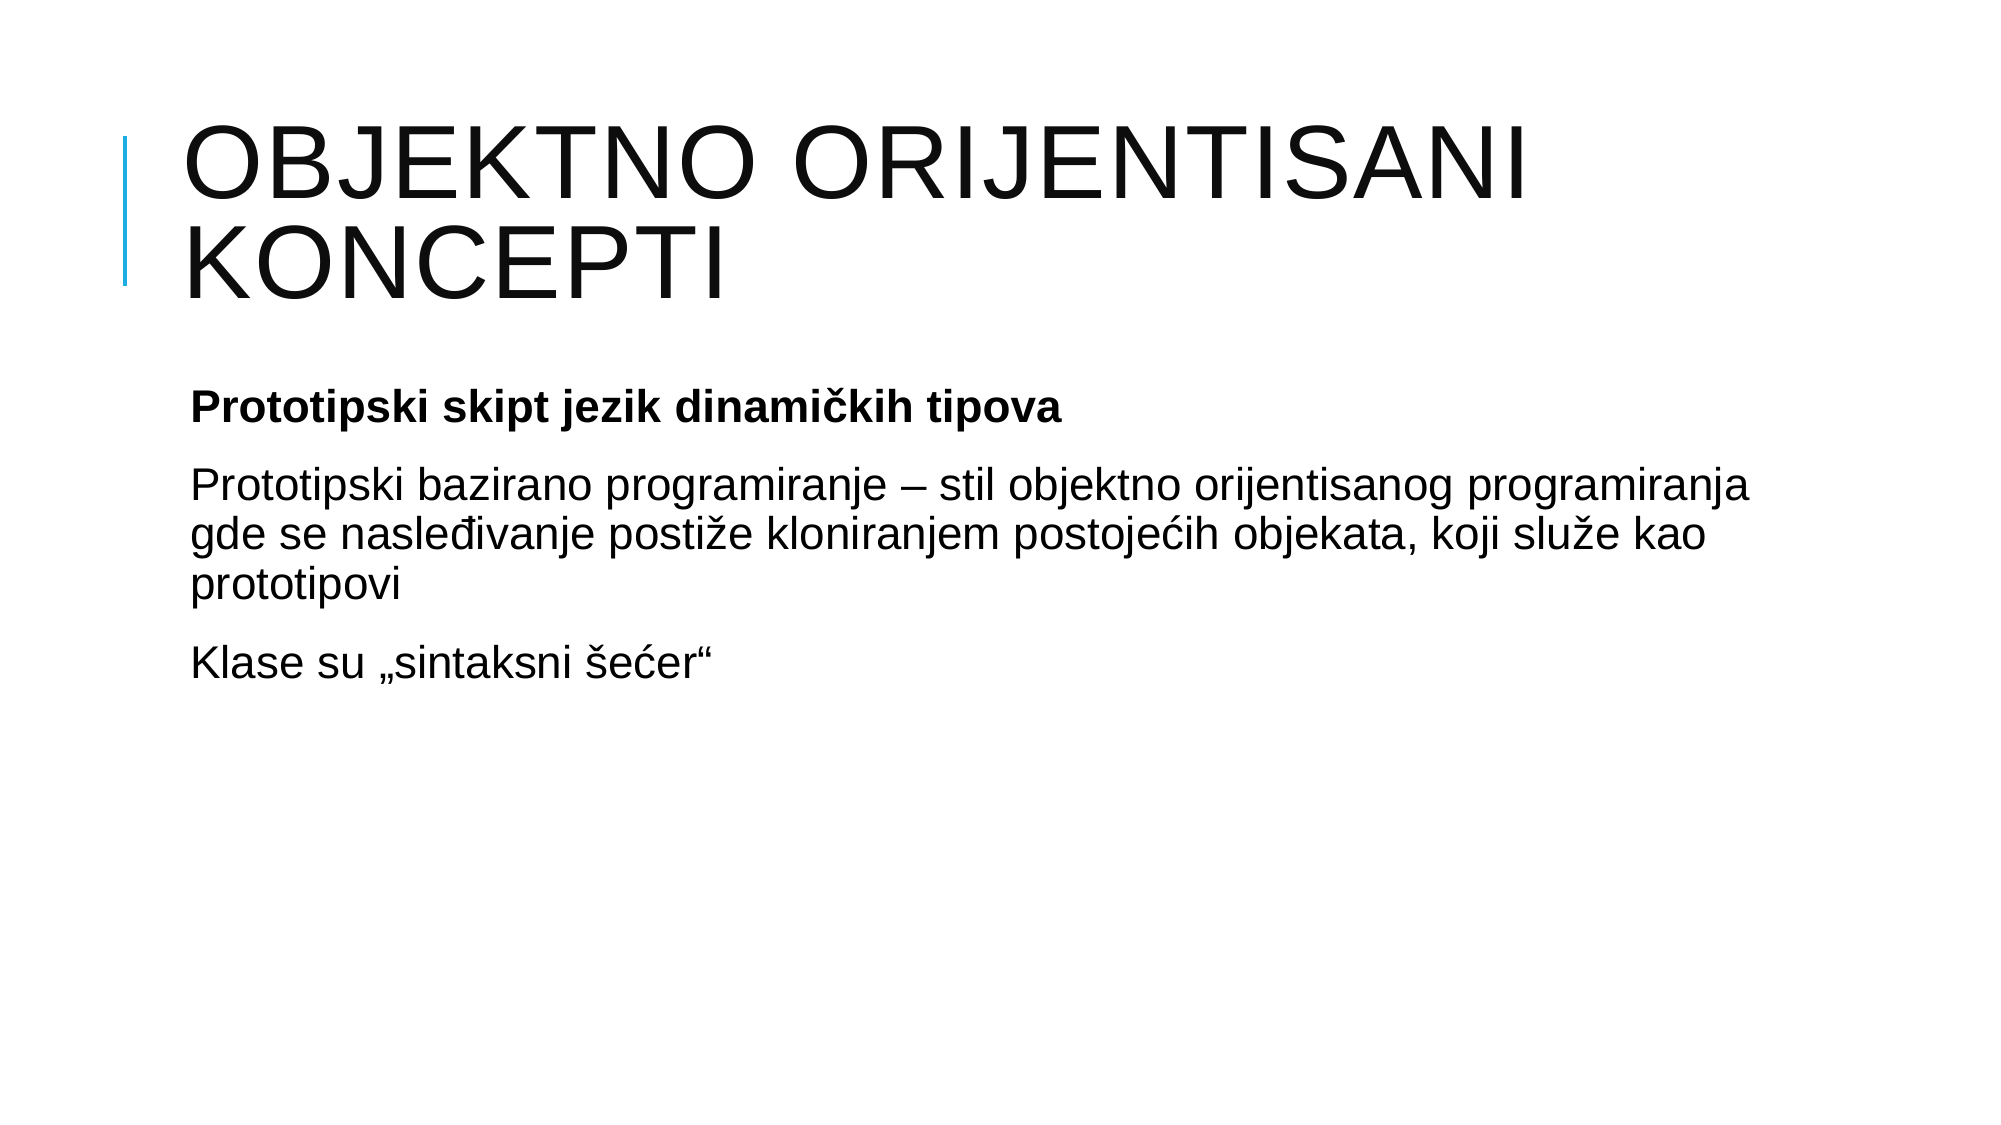

# Objektno orijentisani koncepti
Prototipski skipt jezik dinamičkih tipova
Prototipski bazirano programiranje – stil objektno orijentisanog programiranja gde se nasleđivanje postiže kloniranjem postojećih objekata, koji služe kao prototipovi
Klase su „sintaksni šećer“